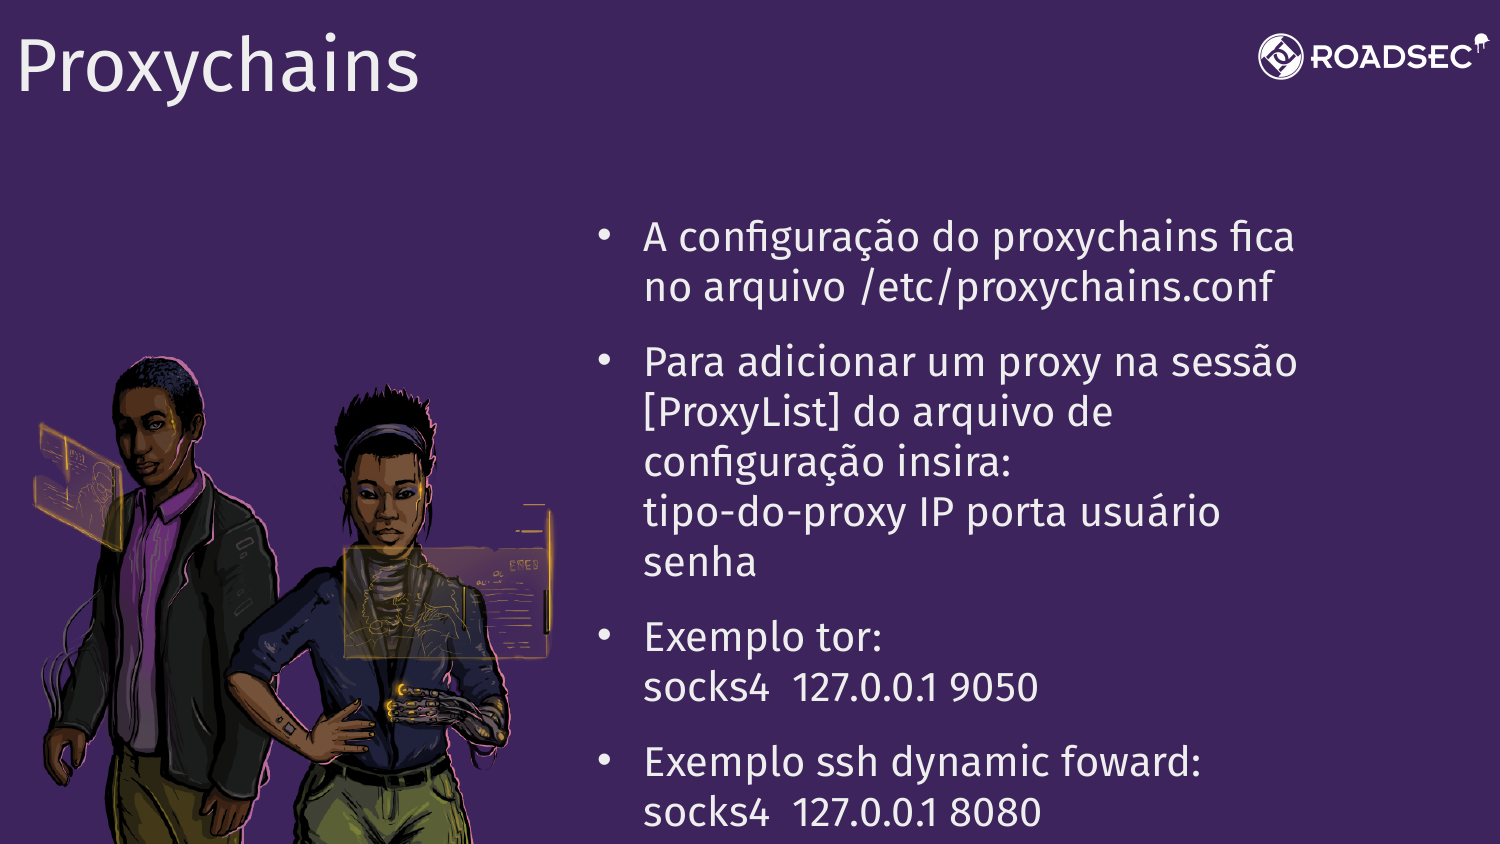

Proxychains
A configuração do proxychains fica no arquivo /etc/proxychains.conf
Para adicionar um proxy na sessão [ProxyList] do arquivo de configuração insira:
tipo-do-proxy IP porta usuário senha
Exemplo tor:
socks4  127.0.0.1 9050
Exemplo ssh dynamic foward:
socks4  127.0.0.1 8080
21